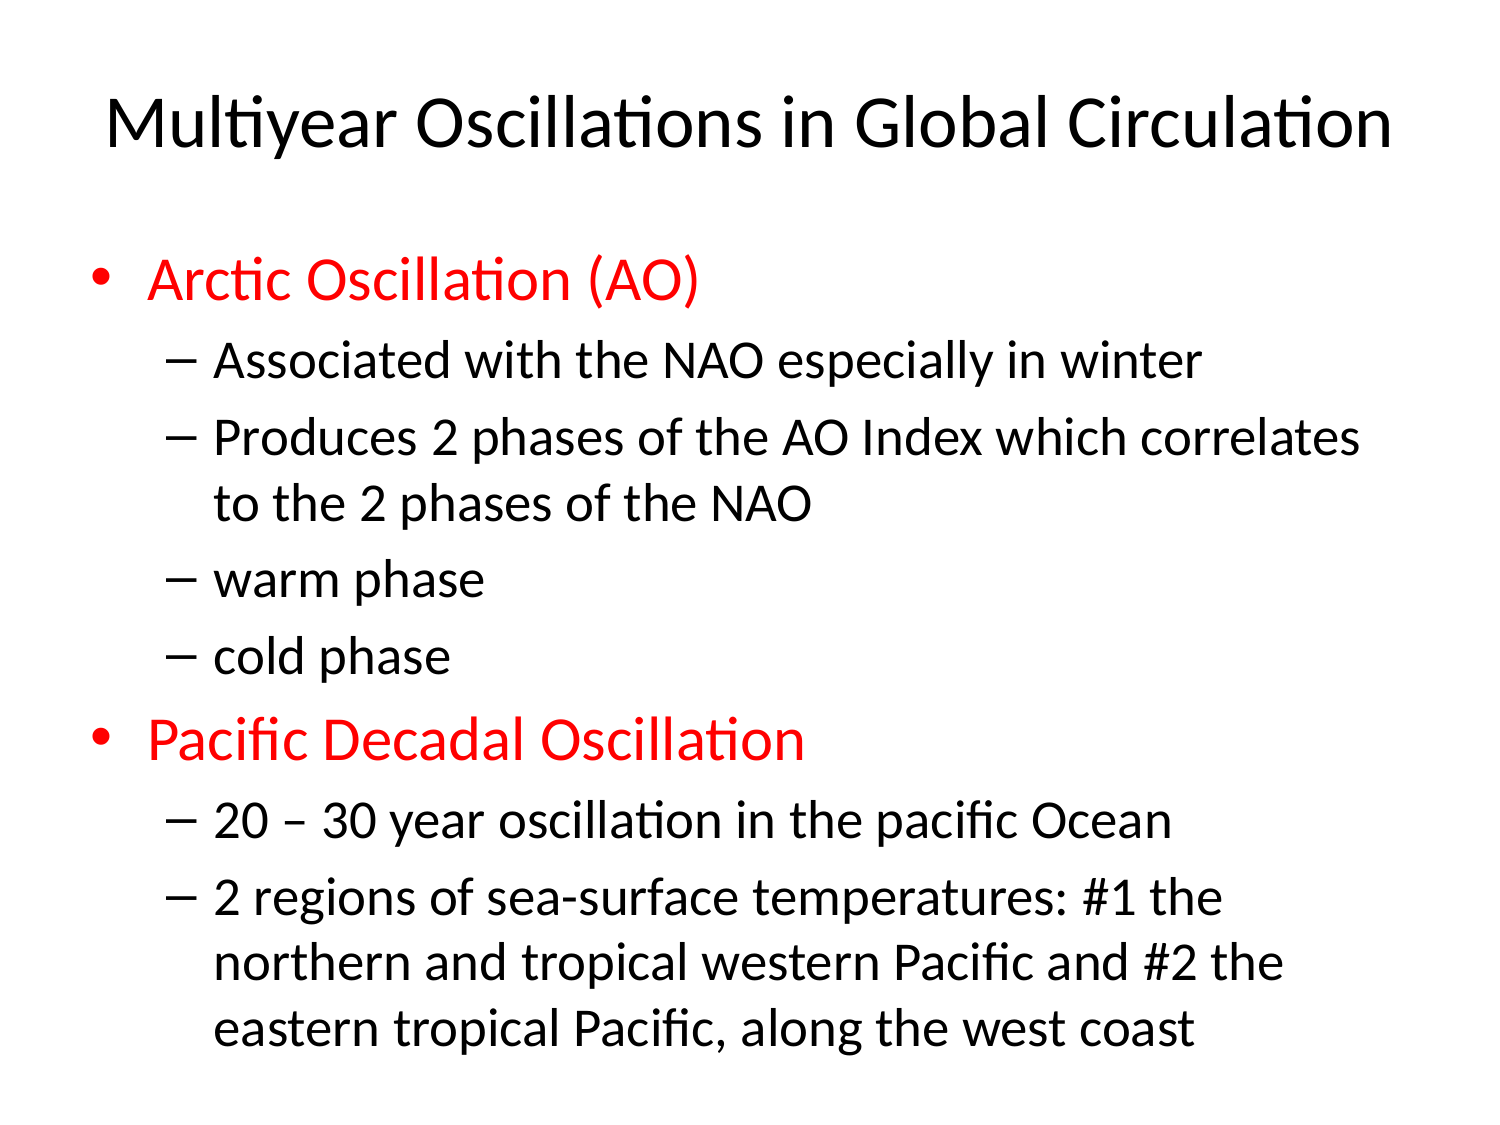

# Multiyear Oscillations in Global Circulation
Arctic Oscillation (AO)
Associated with the NAO especially in winter
Produces 2 phases of the AO Index which correlates to the 2 phases of the NAO
warm phase
cold phase
Pacific Decadal Oscillation
20 – 30 year oscillation in the pacific Ocean
2 regions of sea-surface temperatures: #1 the northern and tropical western Pacific and #2 the eastern tropical Pacific, along the west coast